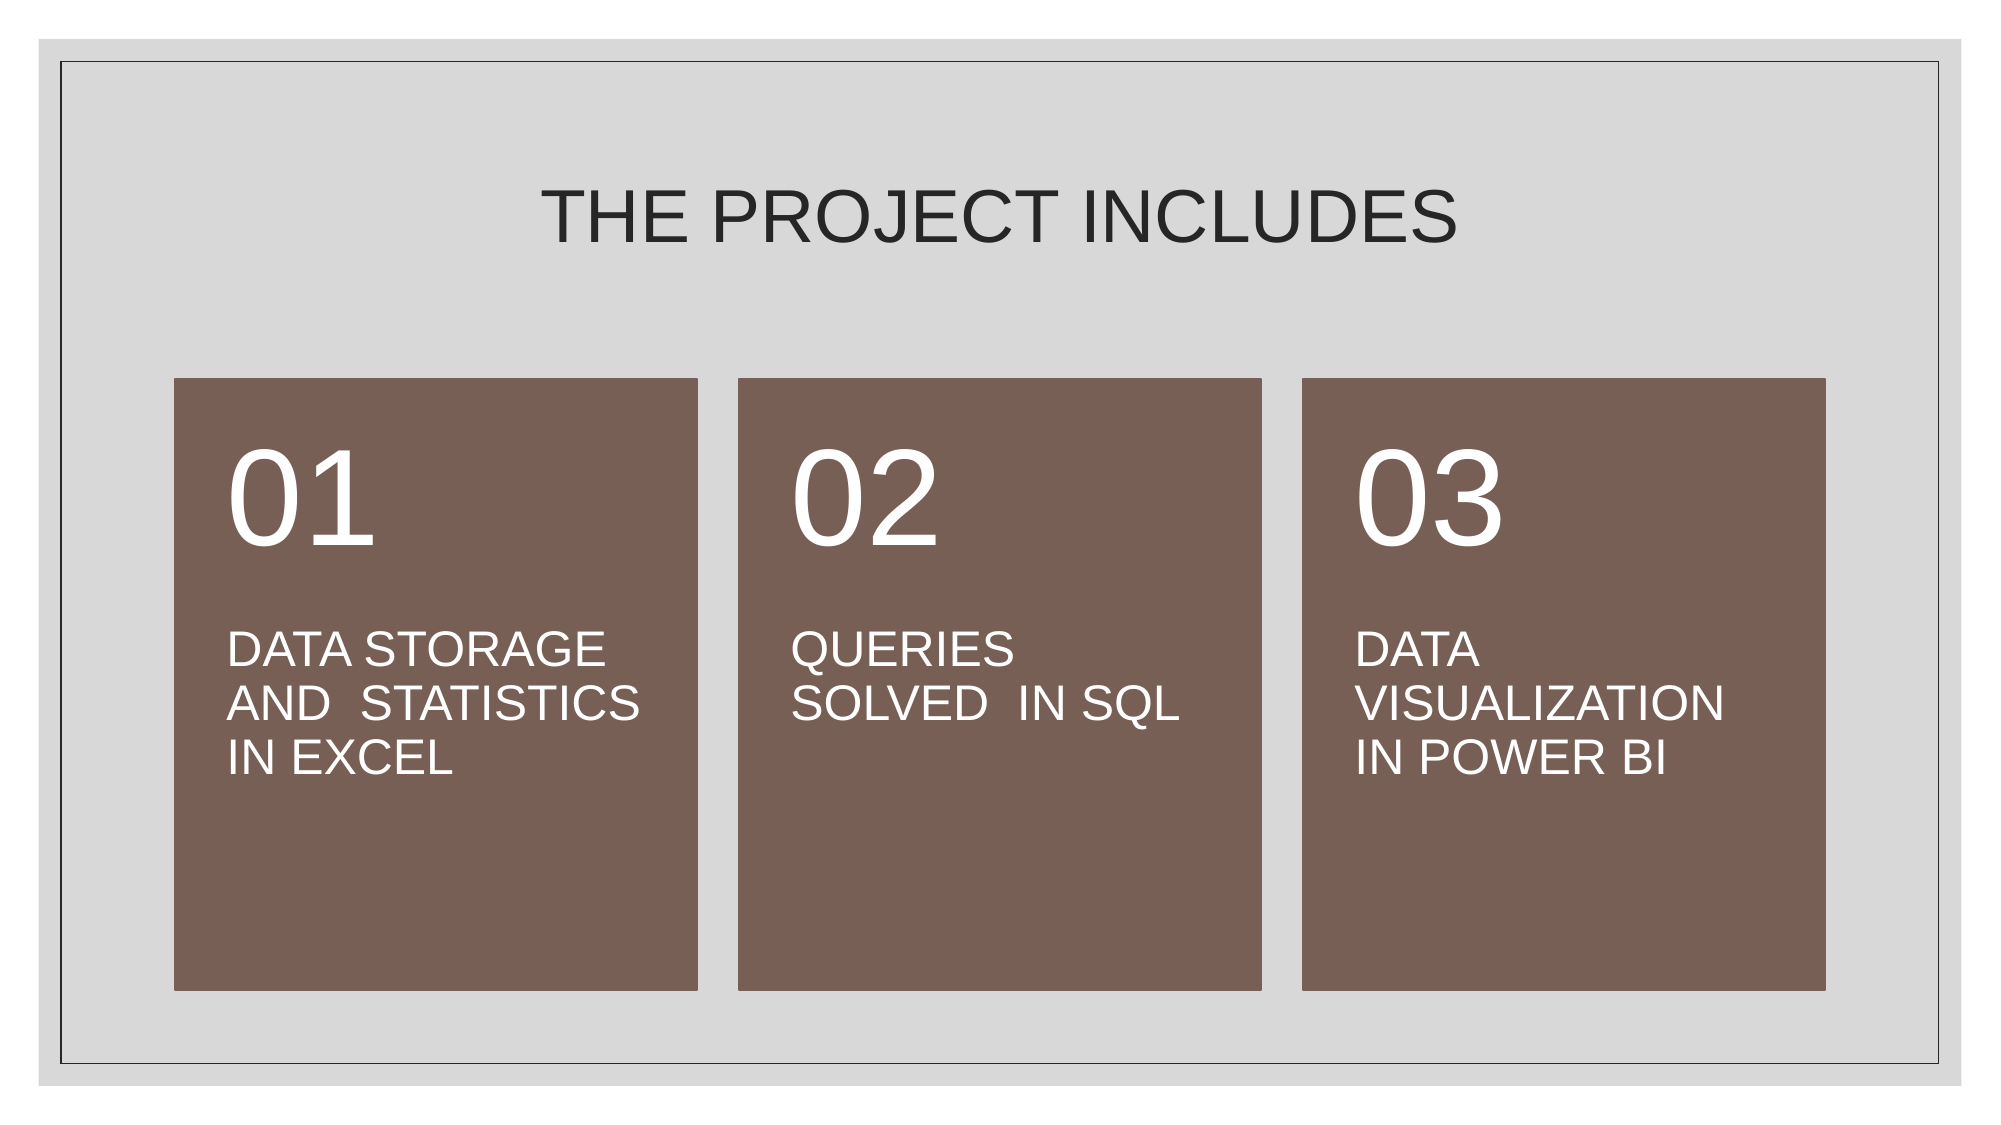

# THE PROJECT INCLUDES
DATA STORAGE AND  STATISTICS IN EXCEL
01
QUERIES SOLVED  IN SQL
02
DATA VISUALIZATION IN POWER BI
03